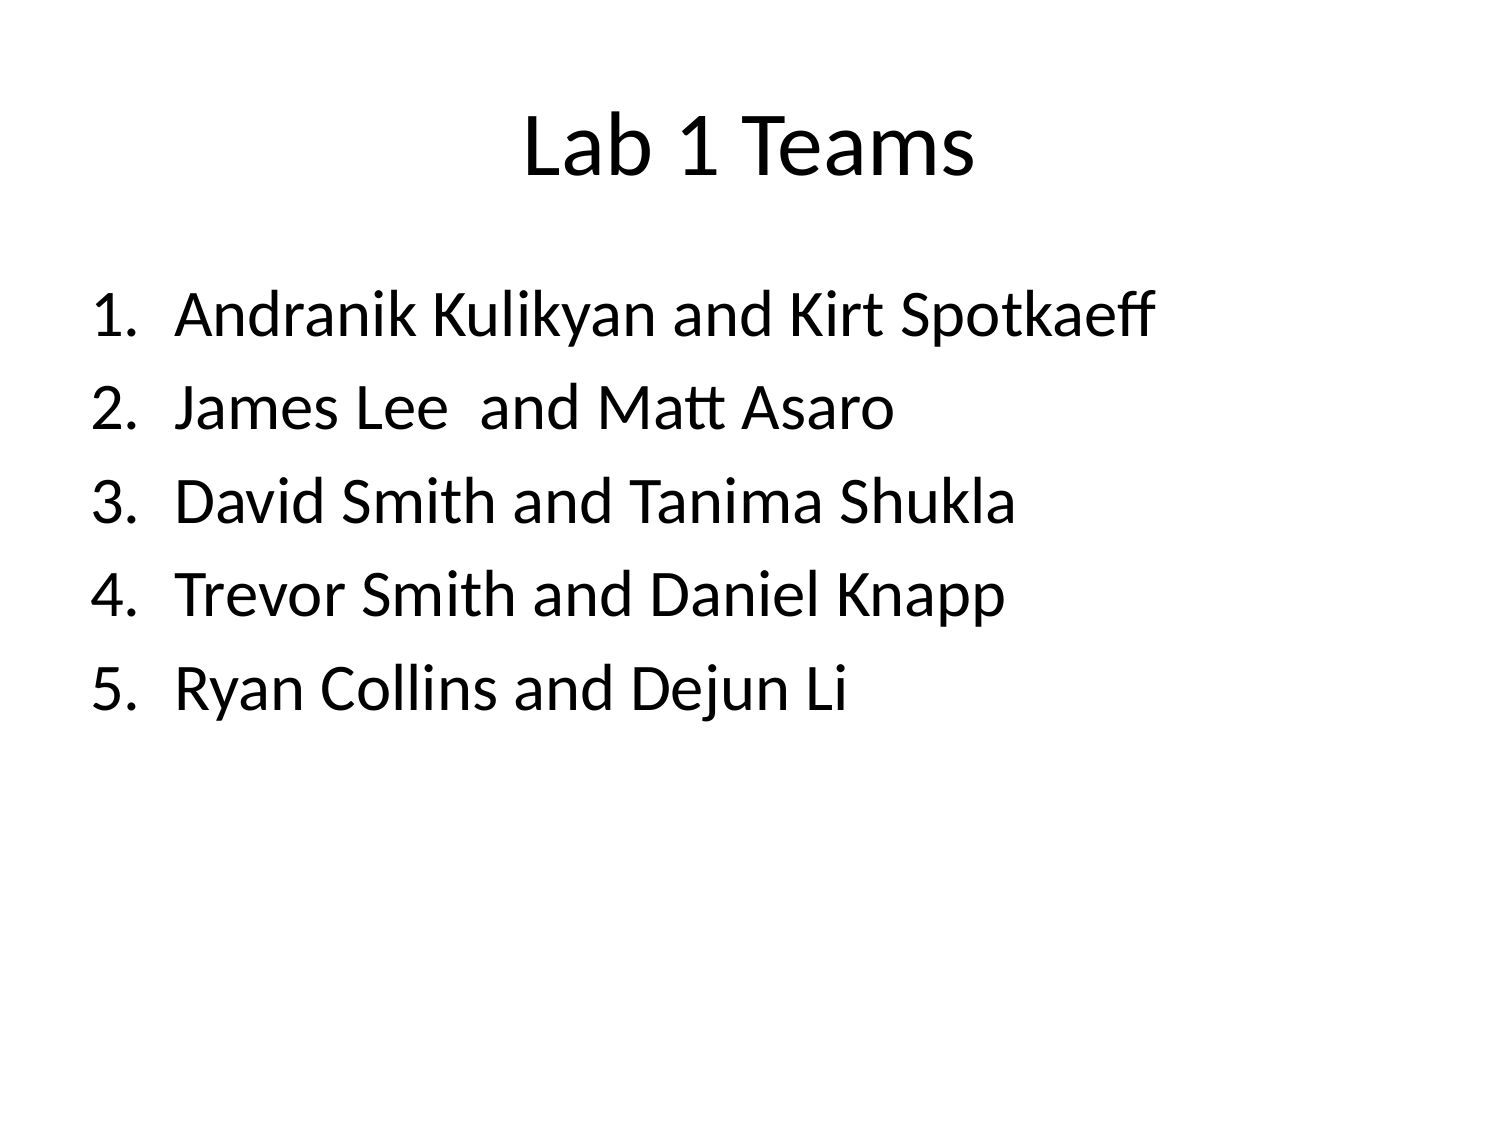

# Lab 1 Teams
Andranik Kulikyan and Kirt Spotkaeff
James Lee  and Matt Asaro
David Smith and Tanima Shukla
Trevor Smith and Daniel Knapp
Ryan Collins and Dejun Li